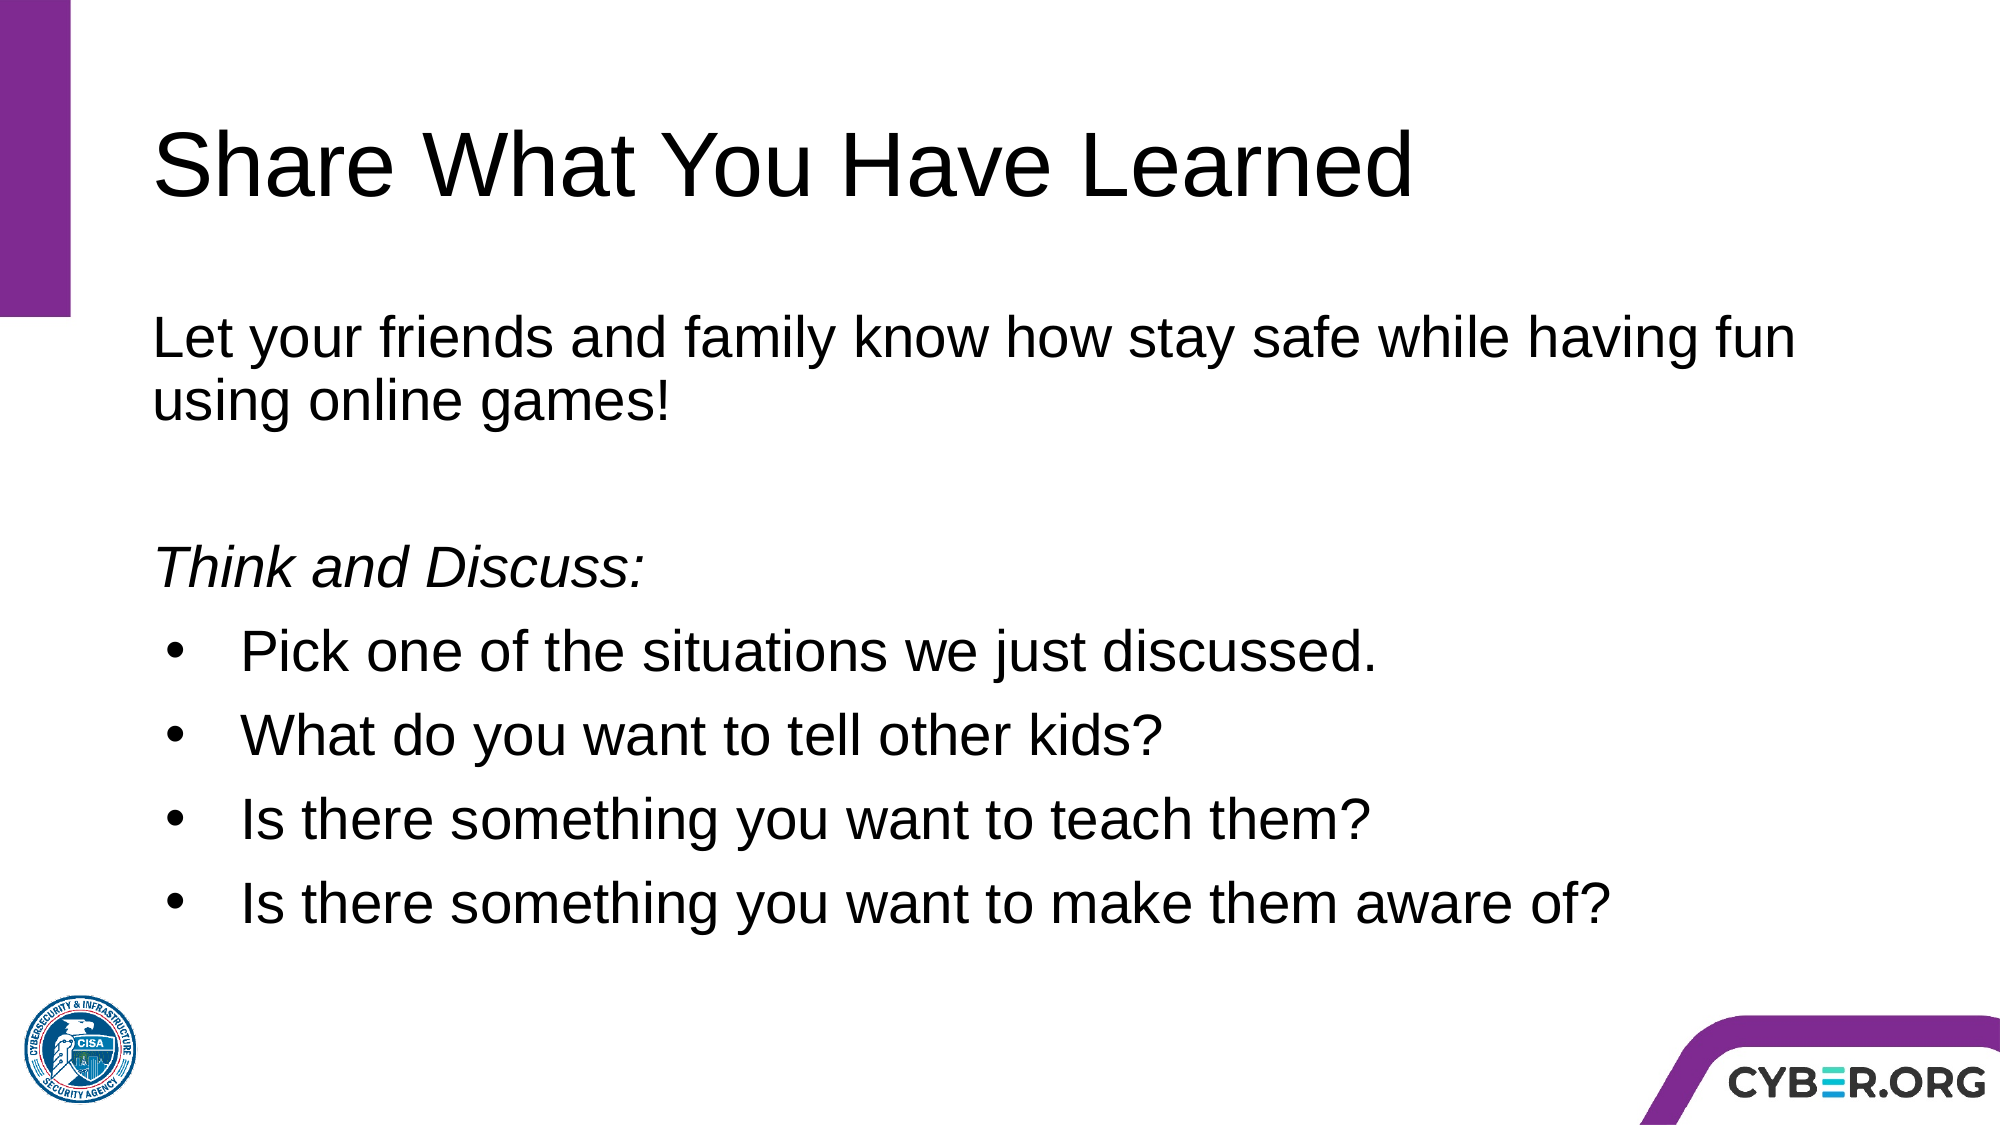

# Share What You Have Learned
Let your friends and family know how stay safe while having fun using online games!

Think and Discuss:
Pick one of the situations we just discussed.
What do you want to tell other kids?
Is there something you want to teach them?
Is there something you want to make them aware of?